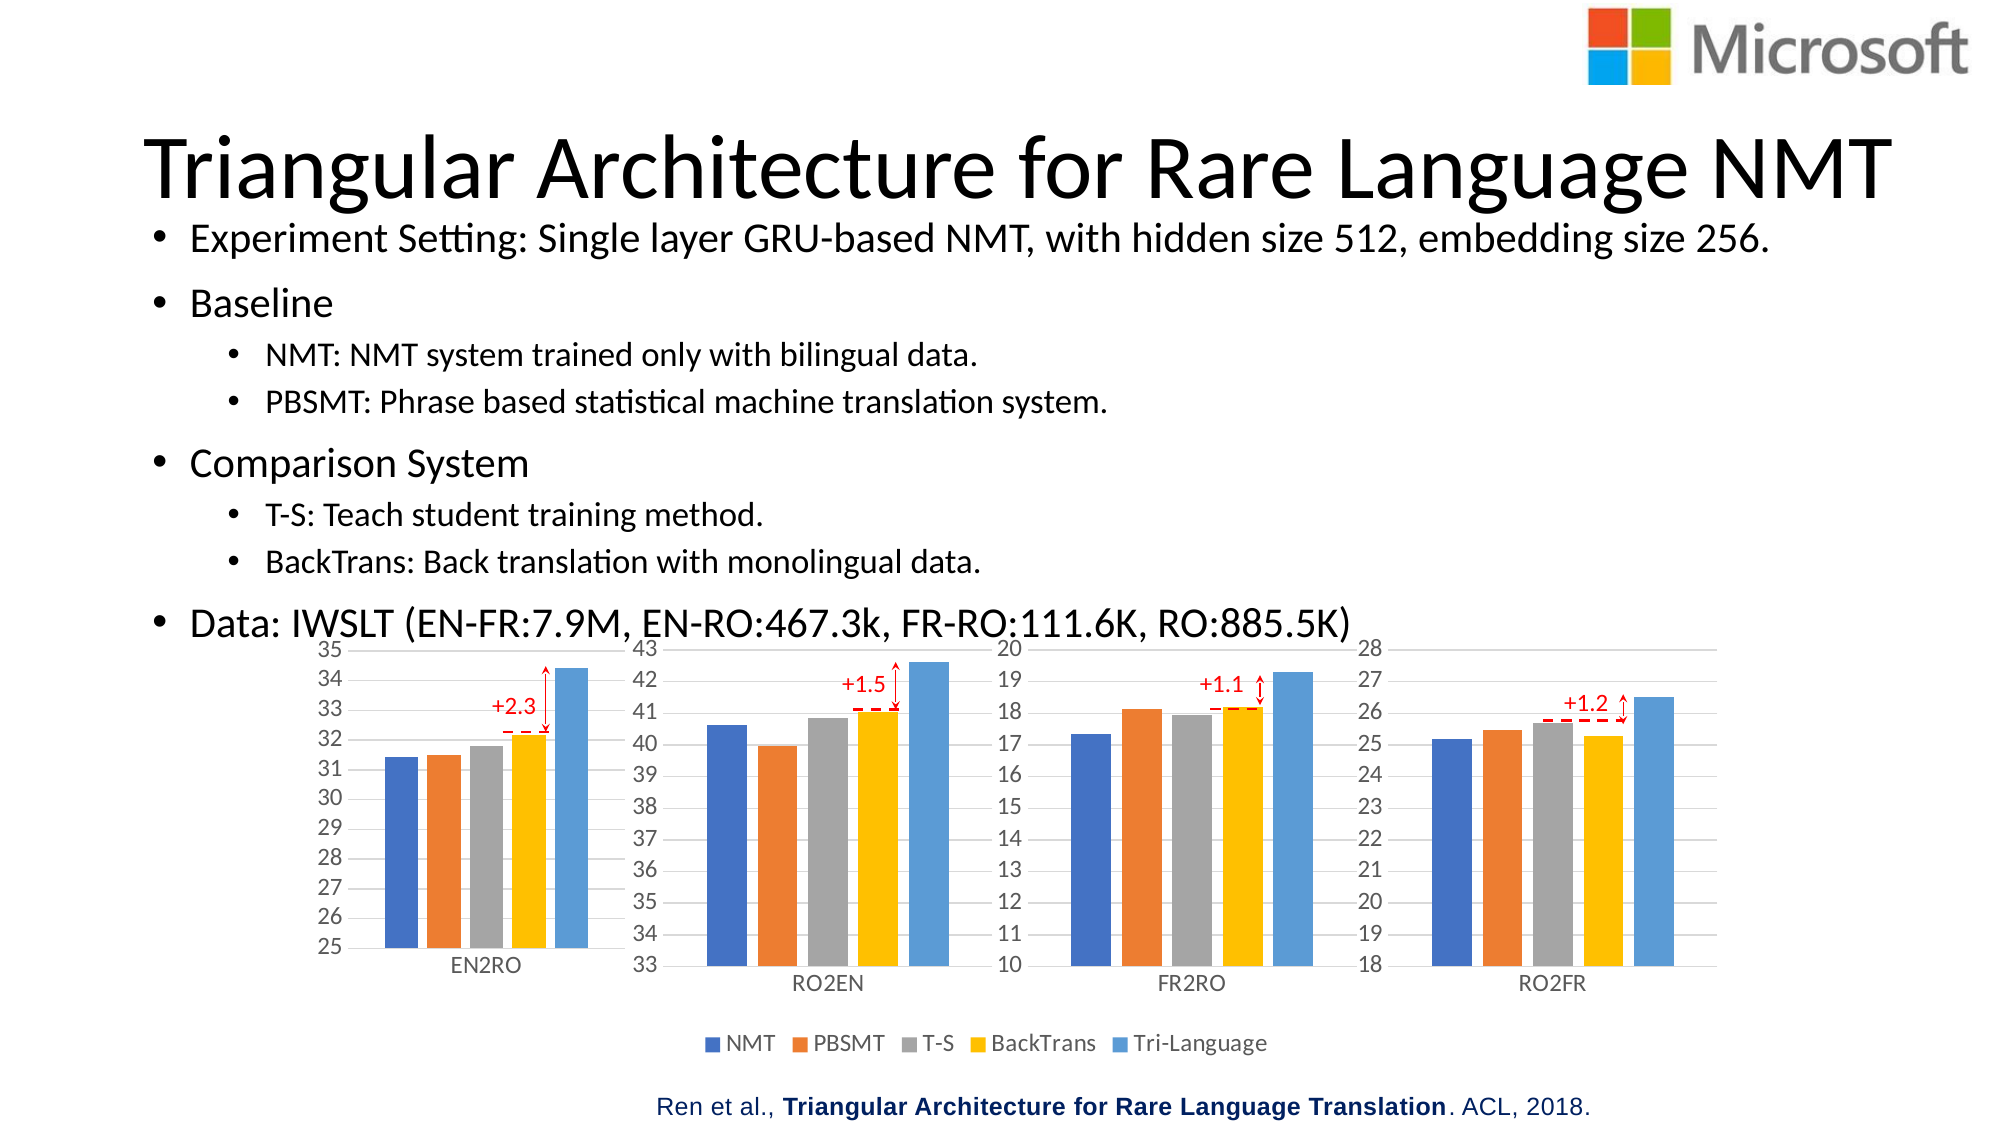

# Triangular Architecture for Rare Language NMT
Experiment Setting: Single layer GRU-based NMT, with hidden size 512, embedding size 256.
Baseline
NMT: NMT system trained only with bilingual data.
PBSMT: Phrase based statistical machine translation system.
Comparison System
T-S: Teach student training method.
BackTrans: Back translation with monolingual data.
Data: IWSLT (EN-FR:7.9M, EN-RO:467.3k, FR-RO:111.6K, RO:885.5K)

### Chart

| Category | NMT | PBSMT | T-S | BackTrans | Tri-Language |
|---|---|---|---|---|---|
| EN2RO | 31.44 | 31.51 | 31.8 | 32.18 | 34.41 |

### Chart

| Category | RNNSearch | PBSMT | T-S | BackTrans | Tri-Language |
|---|---|---|---|---|---|
| RO2EN | 40.63 | 39.98 | 40.86 | 41.03 | 42.61 |

### Chart

| Category | RNNSearch | PBSMT | T-S | BackTrans | Tri-Language |
|---|---|---|---|---|---|
| FR2RO | 17.34 | 18.13 | 17.94 | 18.19 | 19.3 |

### Chart

| Category | RNNSearch | PBSMT | T-S | BackTrans | Tri-Language |
|---|---|---|---|---|---|
| RO2FR | 25.2 | 25.47 | 25.69 | 25.3 | 26.53 |
+1.1
+1.5
+1.2
+2.3
Ren et al., Triangular Architecture for Rare Language Translation. ACL, 2018.